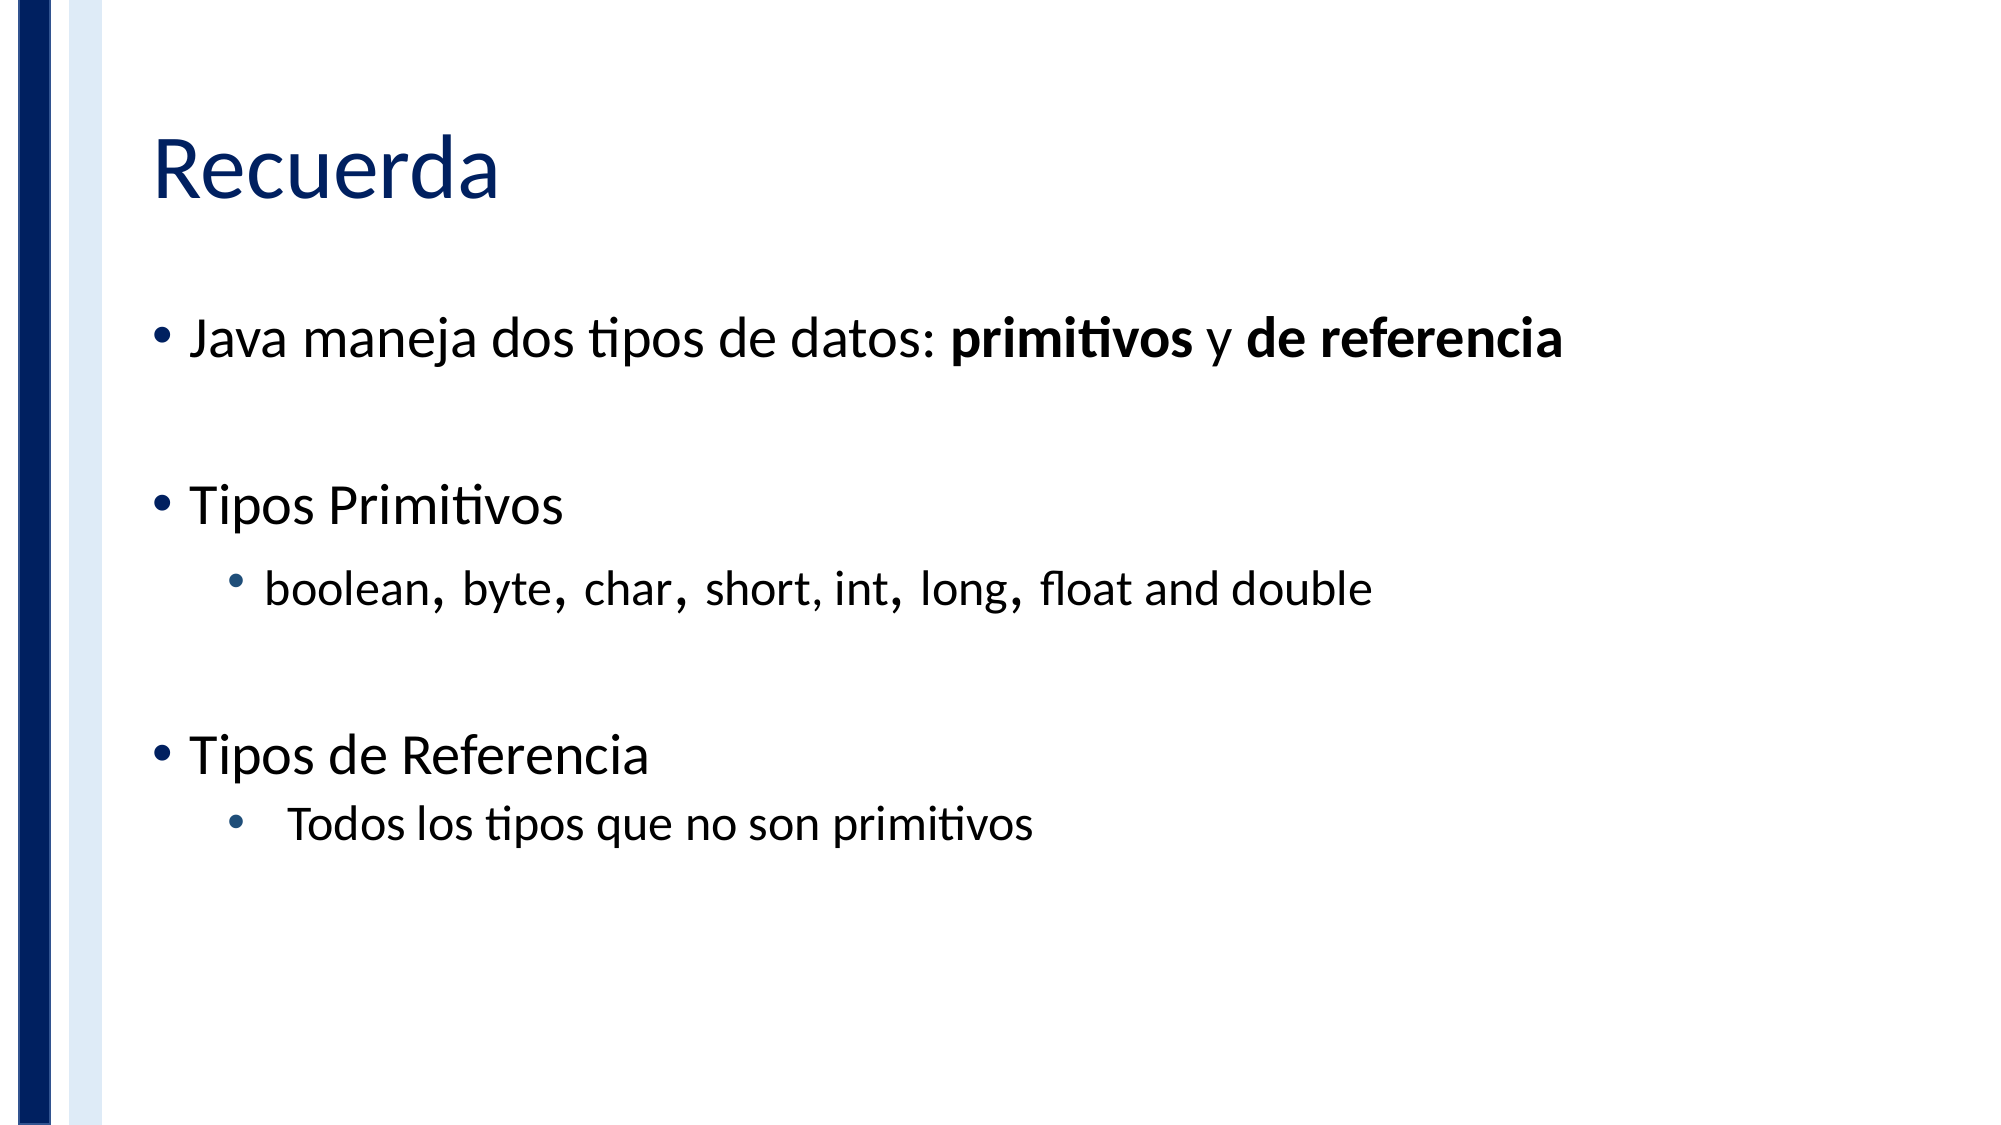

# Recuerda
Java maneja dos tipos de datos: primitivos y de referencia

Tipos Primitivos
boolean, byte, char, short, int, long, float and double

Tipos de Referencia
  Todos los tipos que no son primitivos